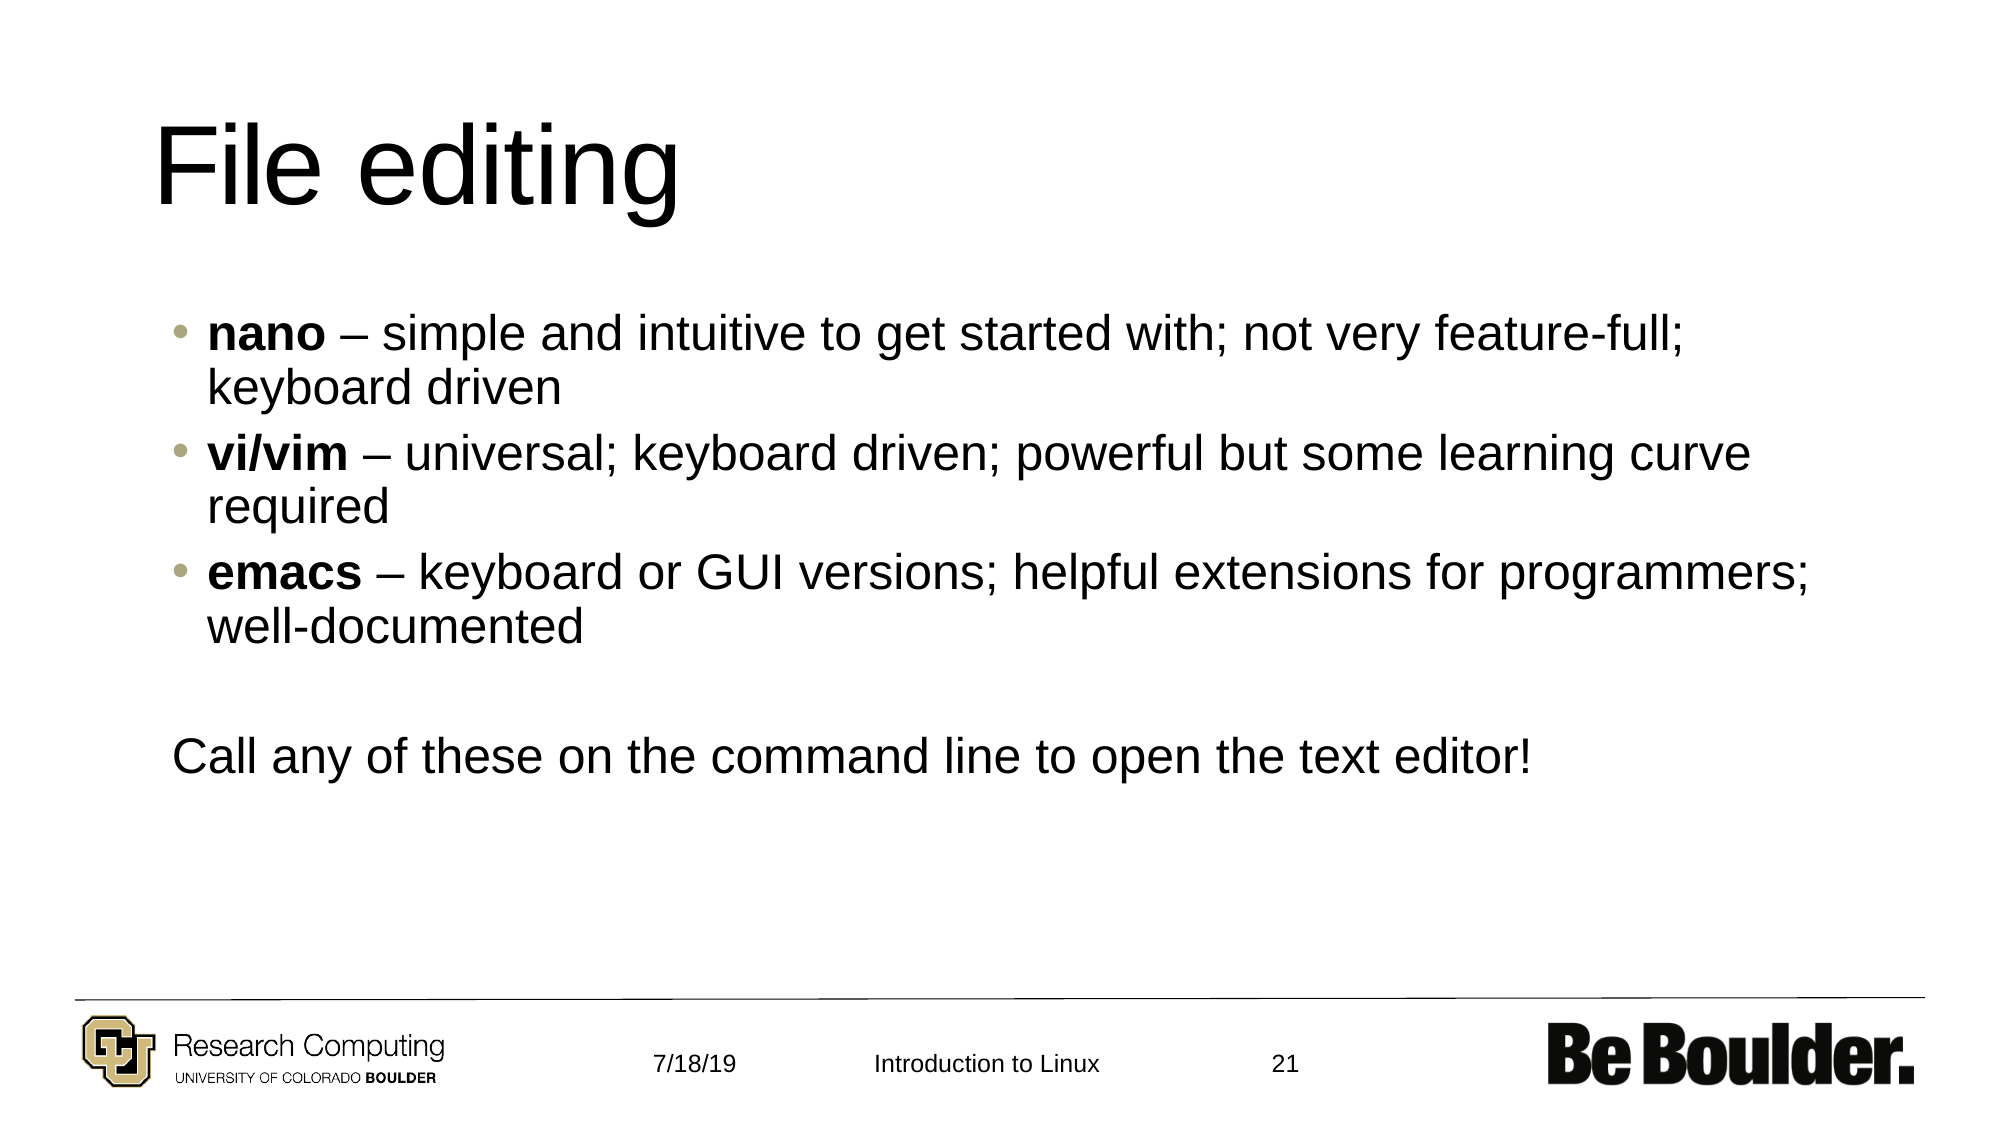

# File editing
nano – simple and intuitive to get started with; not very feature-full; keyboard driven
vi/vim – universal; keyboard driven; powerful but some learning curve required
emacs – keyboard or GUI versions; helpful extensions for programmers; well-documented

Call any of these on the command line to open the text editor!
7/18/19
21
Introduction to Linux